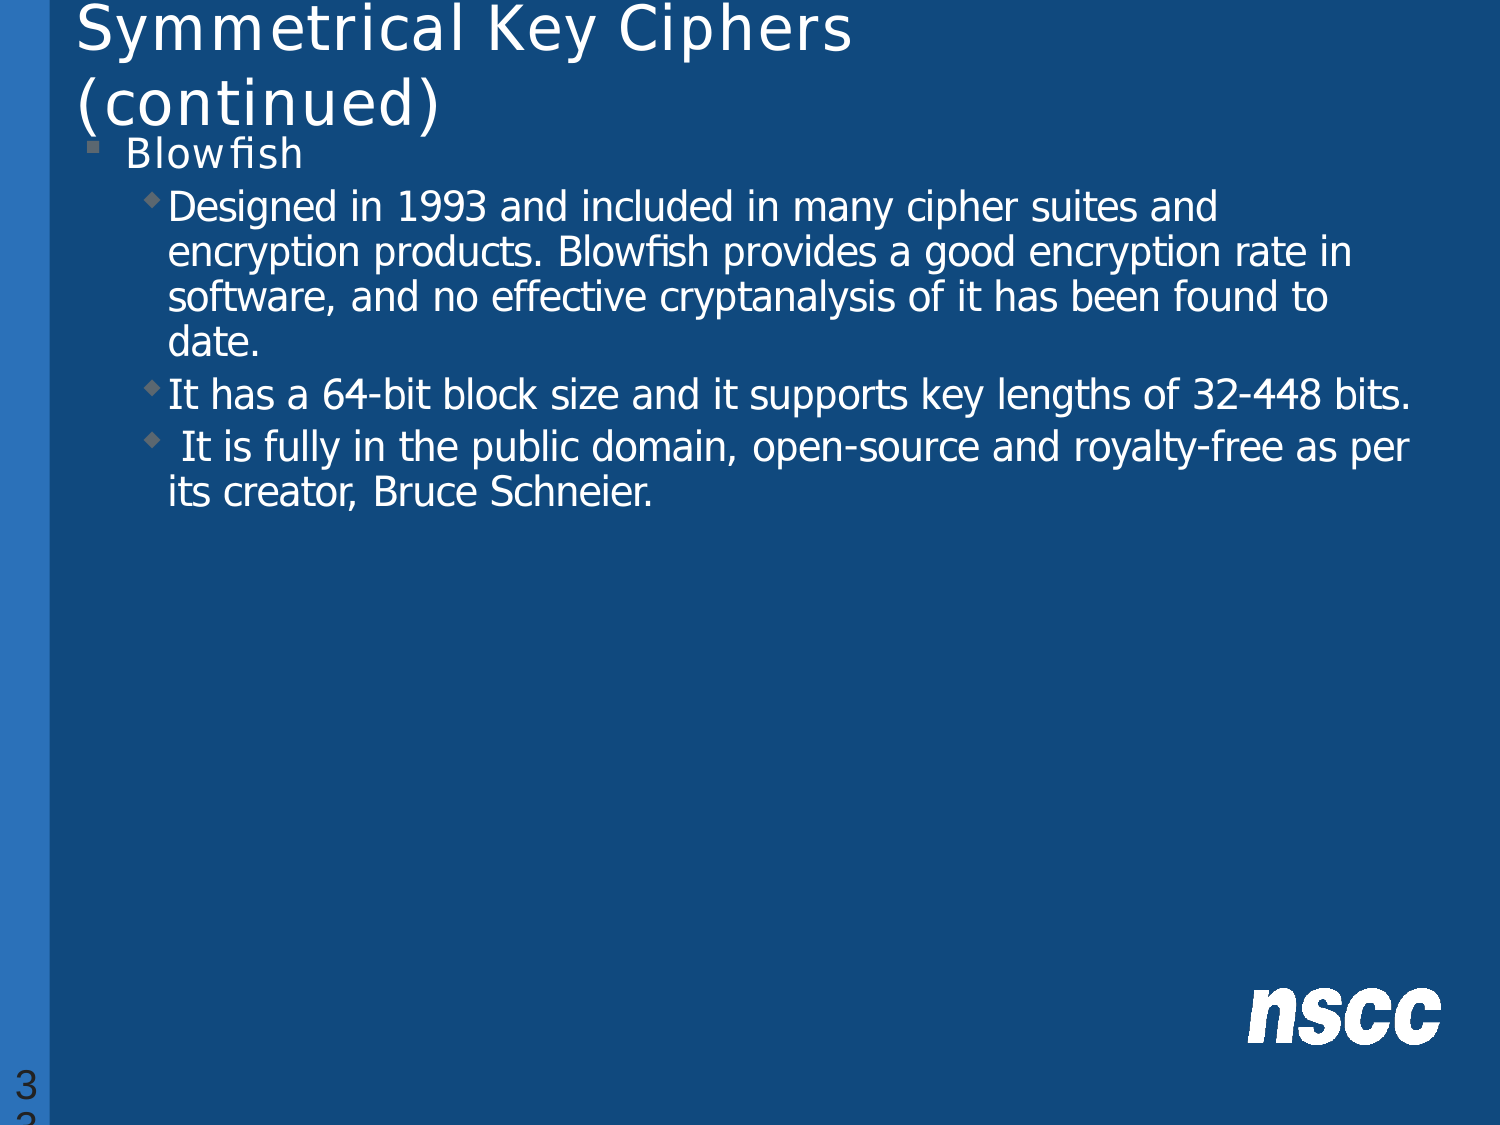

# Symmetrical Key Ciphers (continued)
Blowfish
Designed in 1993 and included in many cipher suites and encryption products. Blowfish provides a good encryption rate in software, and no effective cryptanalysis of it has been found to date.
It has a 64-bit block size and it supports key lengths of 32-448 bits.
 It is fully in the public domain, open-source and royalty-free as per its creator, Bruce Schneier.

33